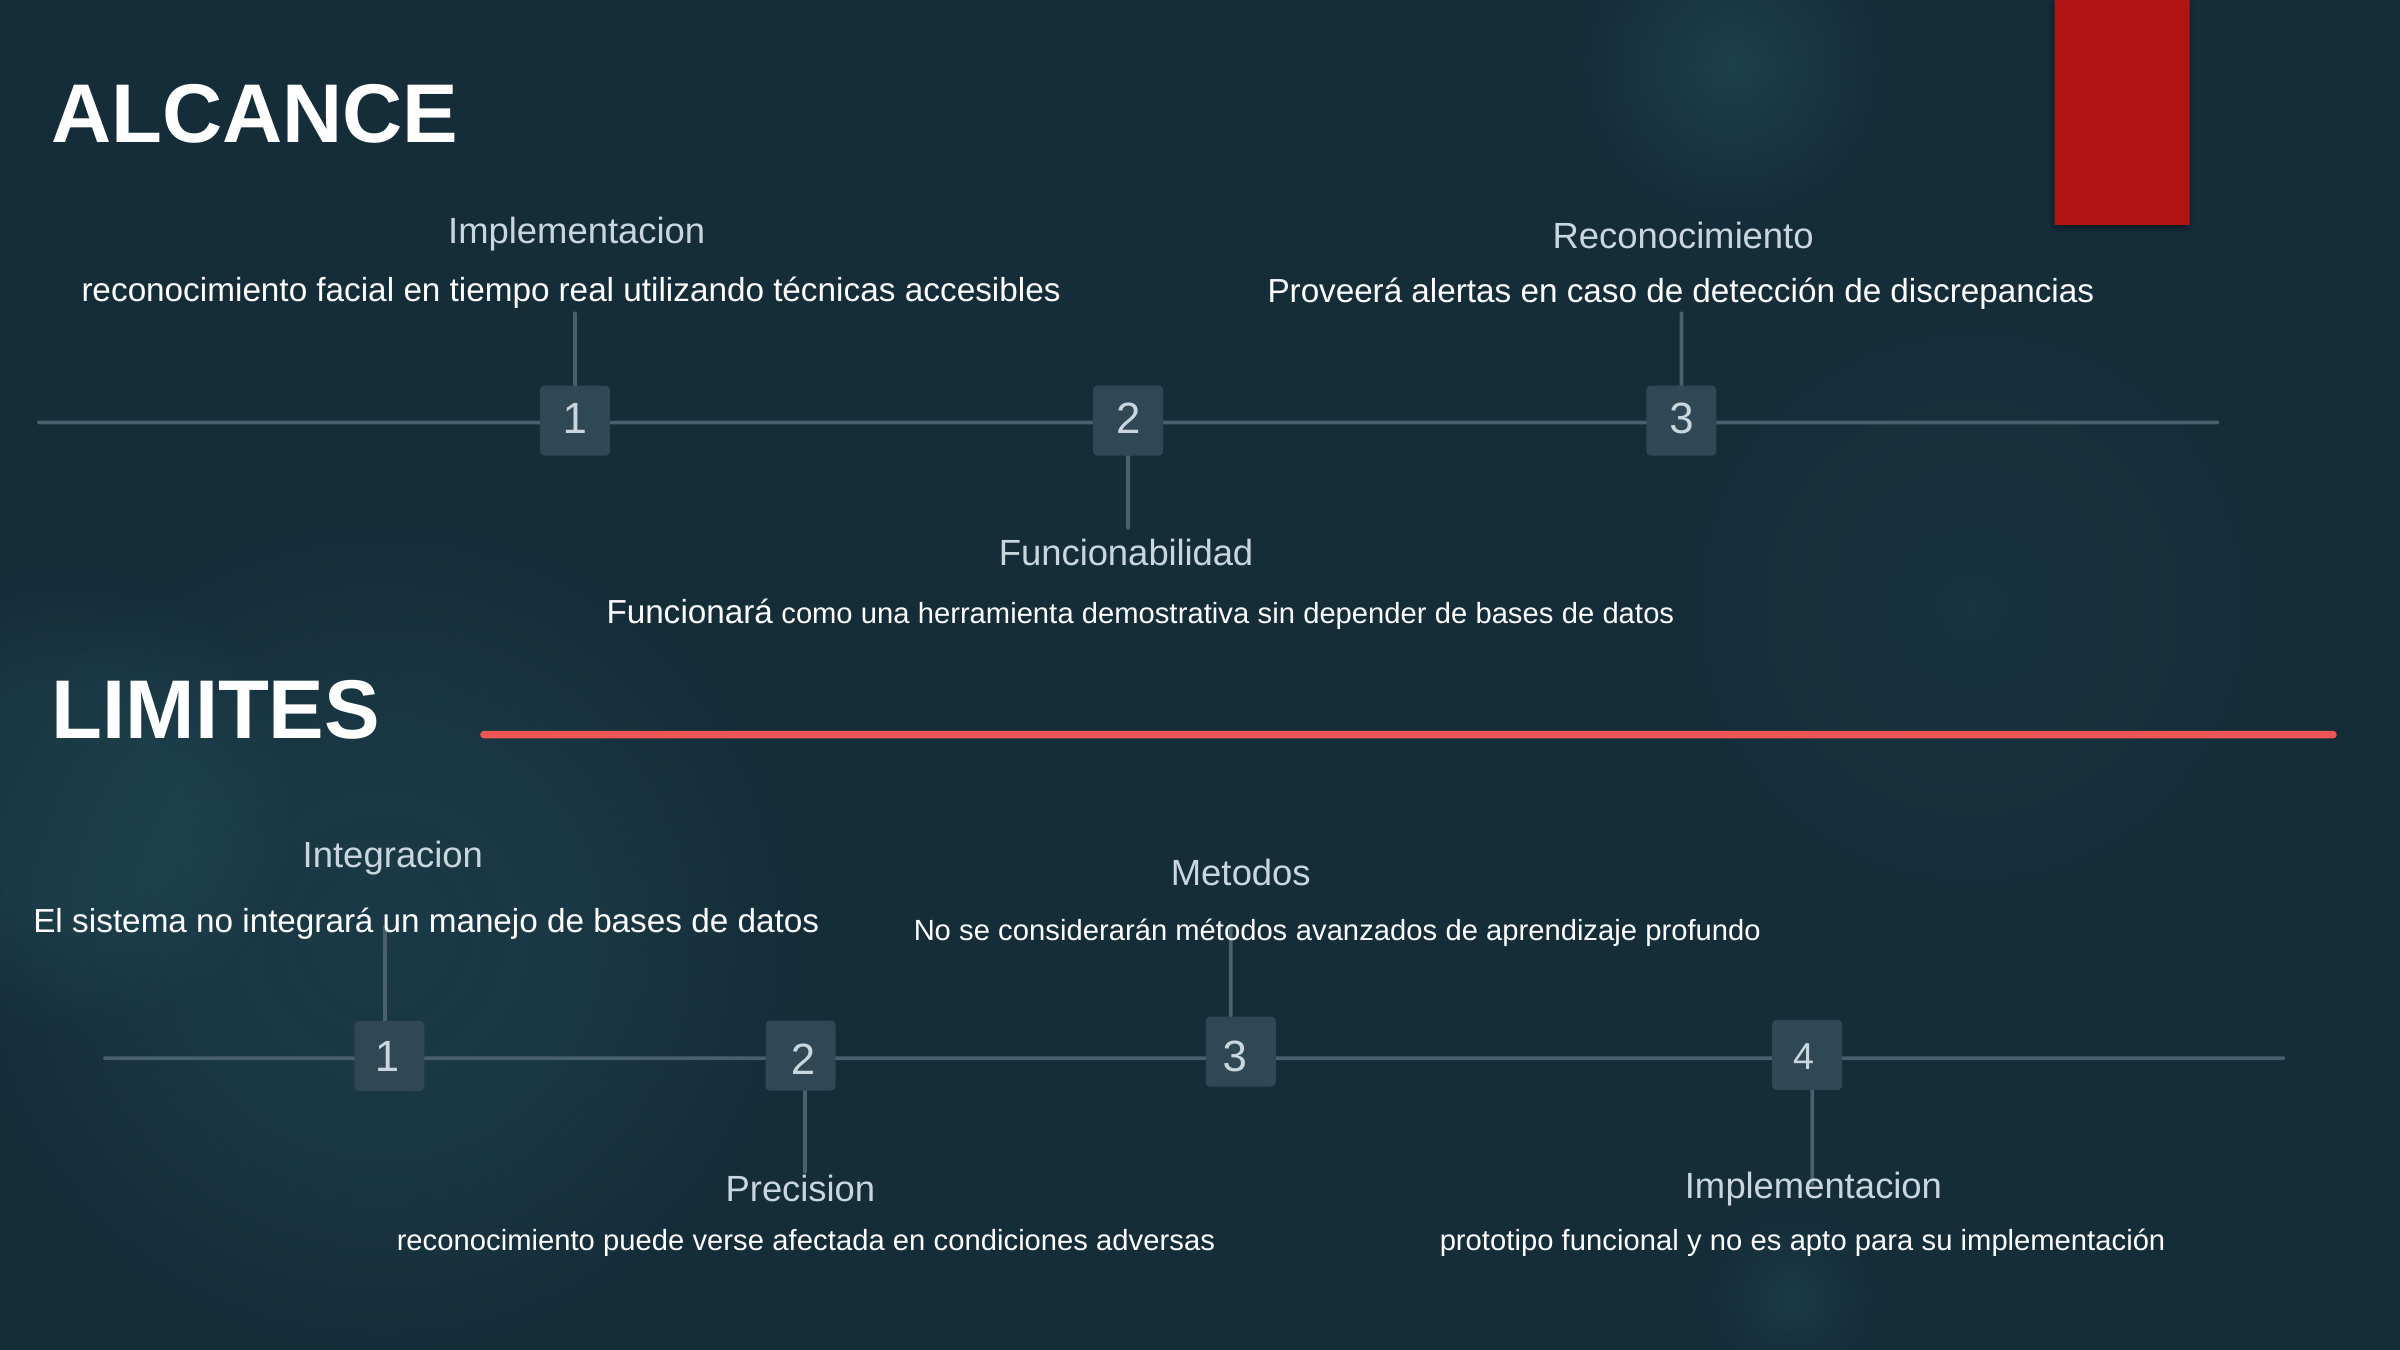

ALCANCE
Implementacion
Reconocimiento
reconocimiento facial en tiempo real utilizando técnicas accesibles
Proveerá alertas en caso de detección de discrepancias

1
2
3

Funcionabilidad
Funcionará como una herramienta demostrativa sin depender de bases de datos
LIMITES

Integracion
Metodos
El sistema no integrará un manejo de bases de datos
No se considerarán métodos avanzados de aprendizaje profundo

4
1
3
2

Implementacion
Precision
reconocimiento puede verse afectada en condiciones adversas
prototipo funcional y no es apto para su implementación